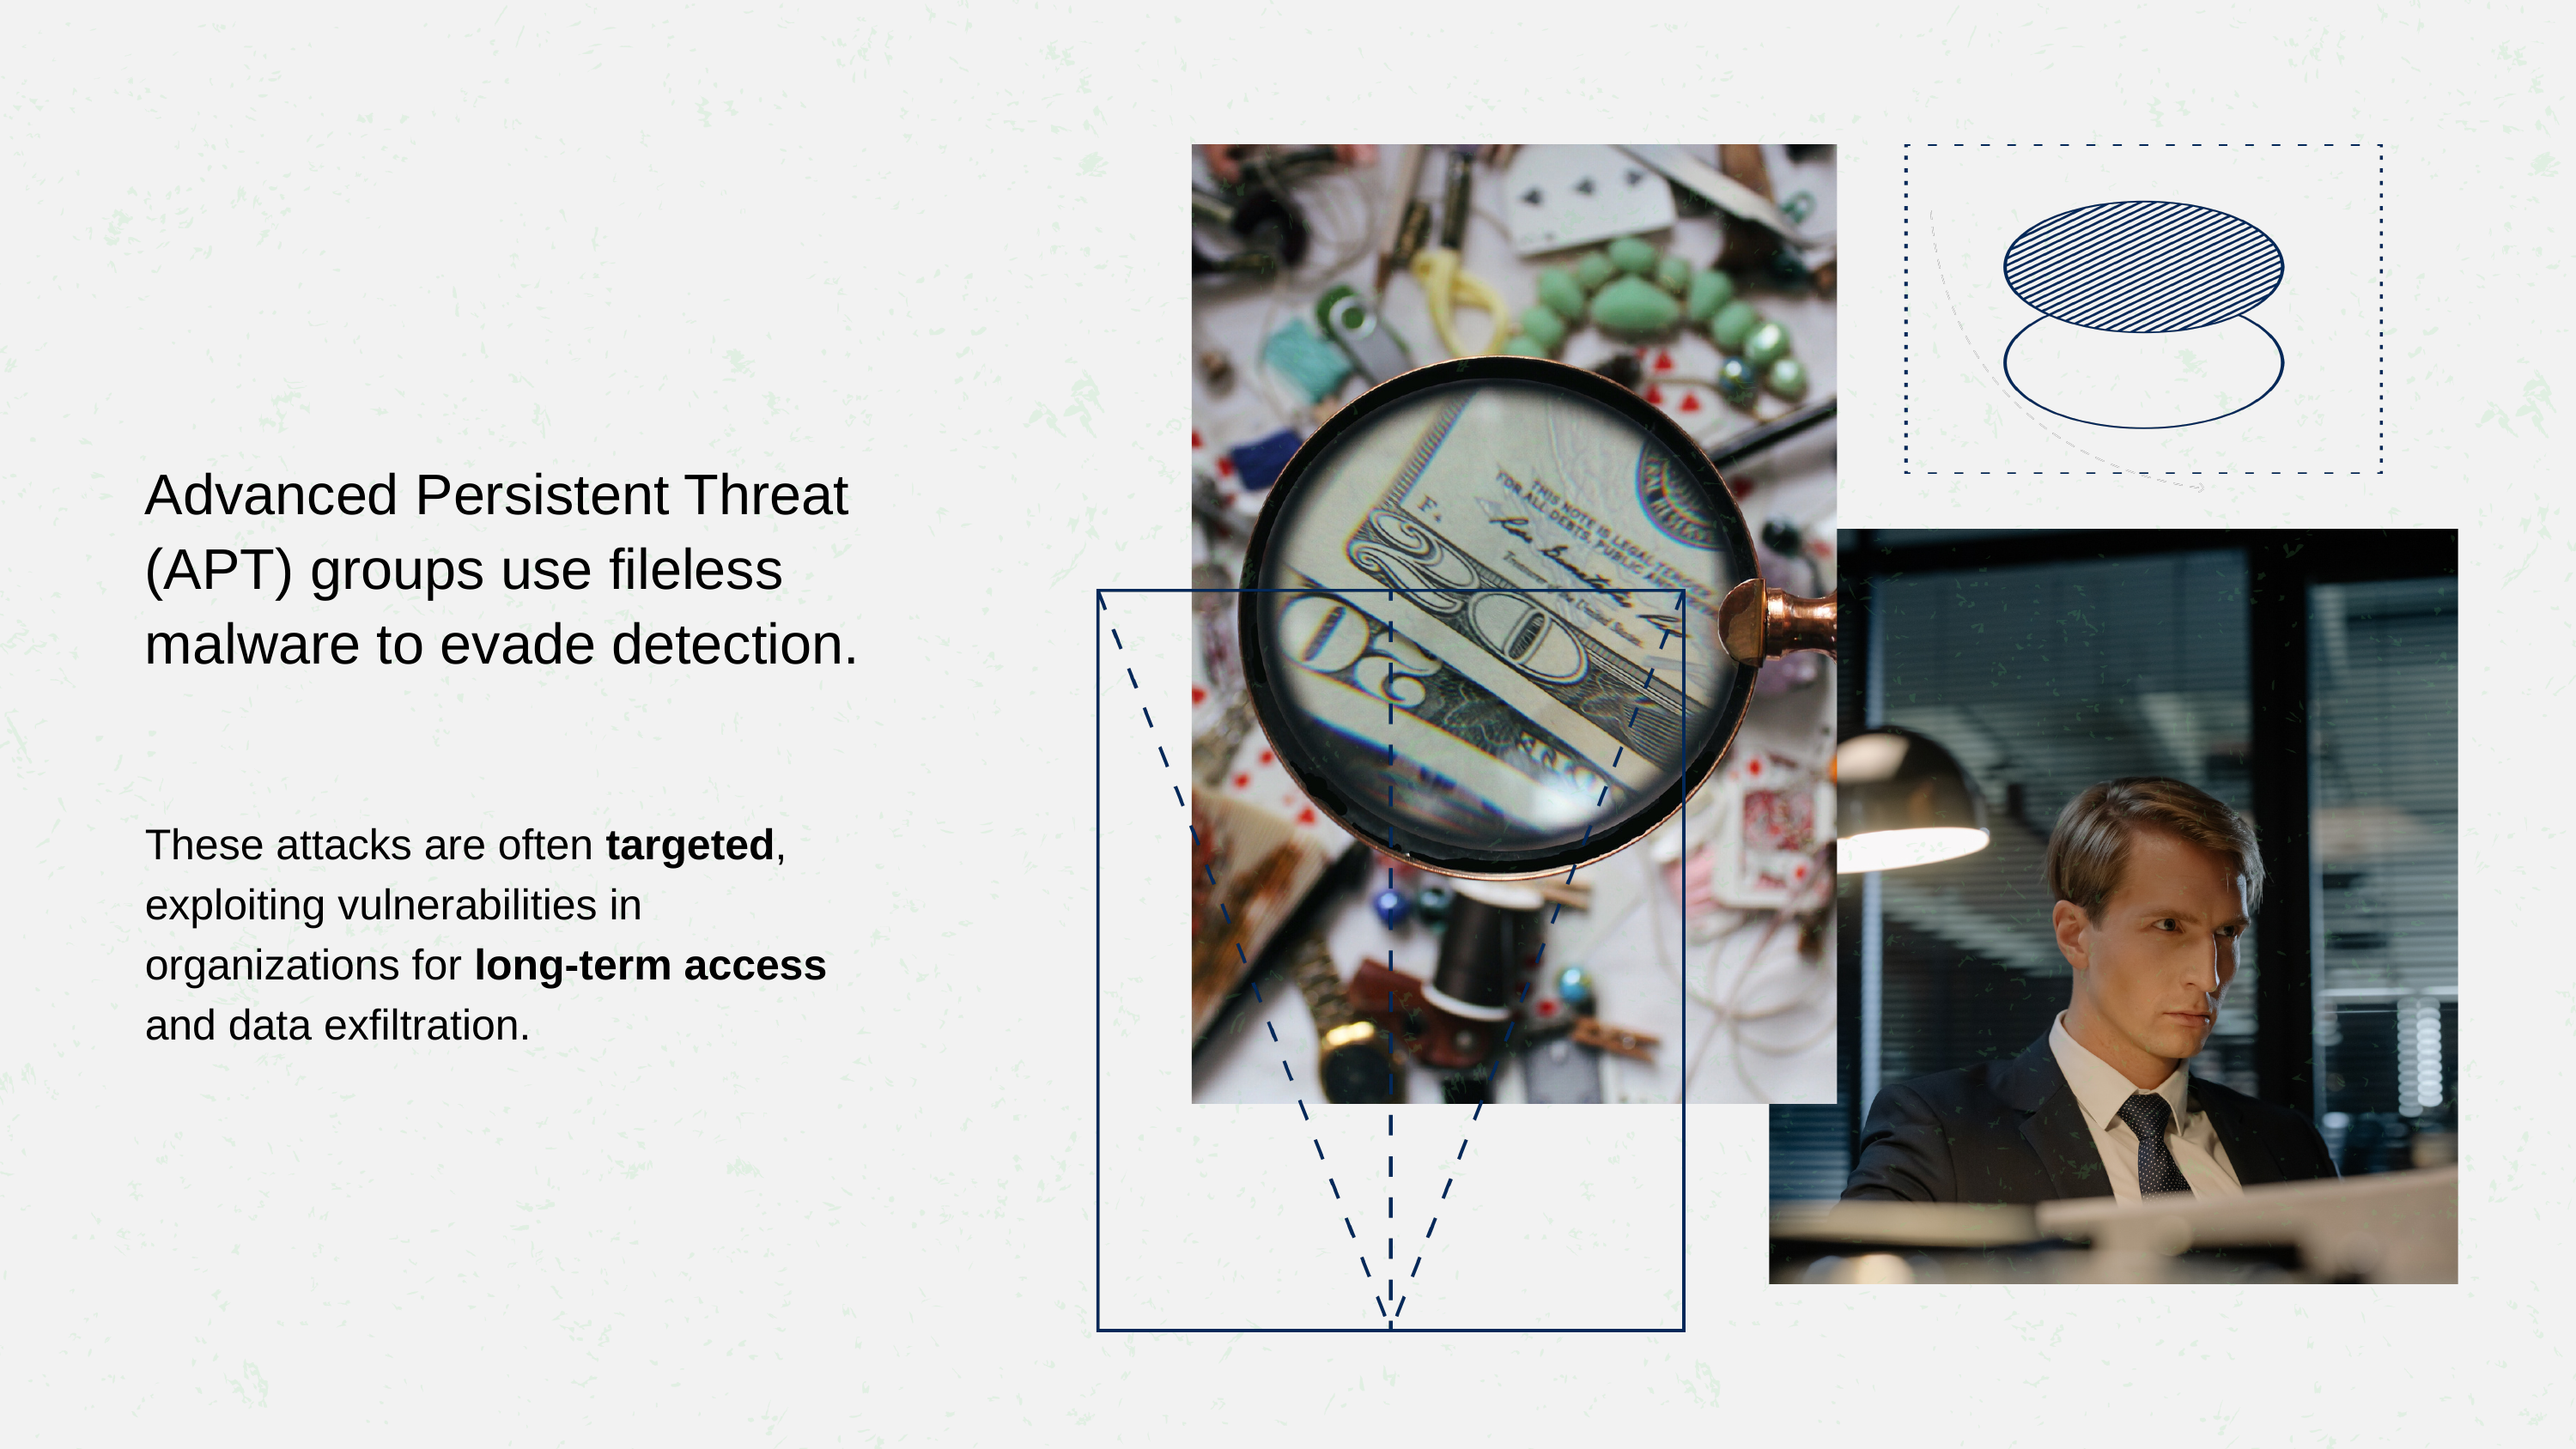

Advanced Persistent Threat (APT) groups use fileless malware to evade detection.
These attacks are often targeted, exploiting vulnerabilities in organizations for long-term access and data exfiltration.